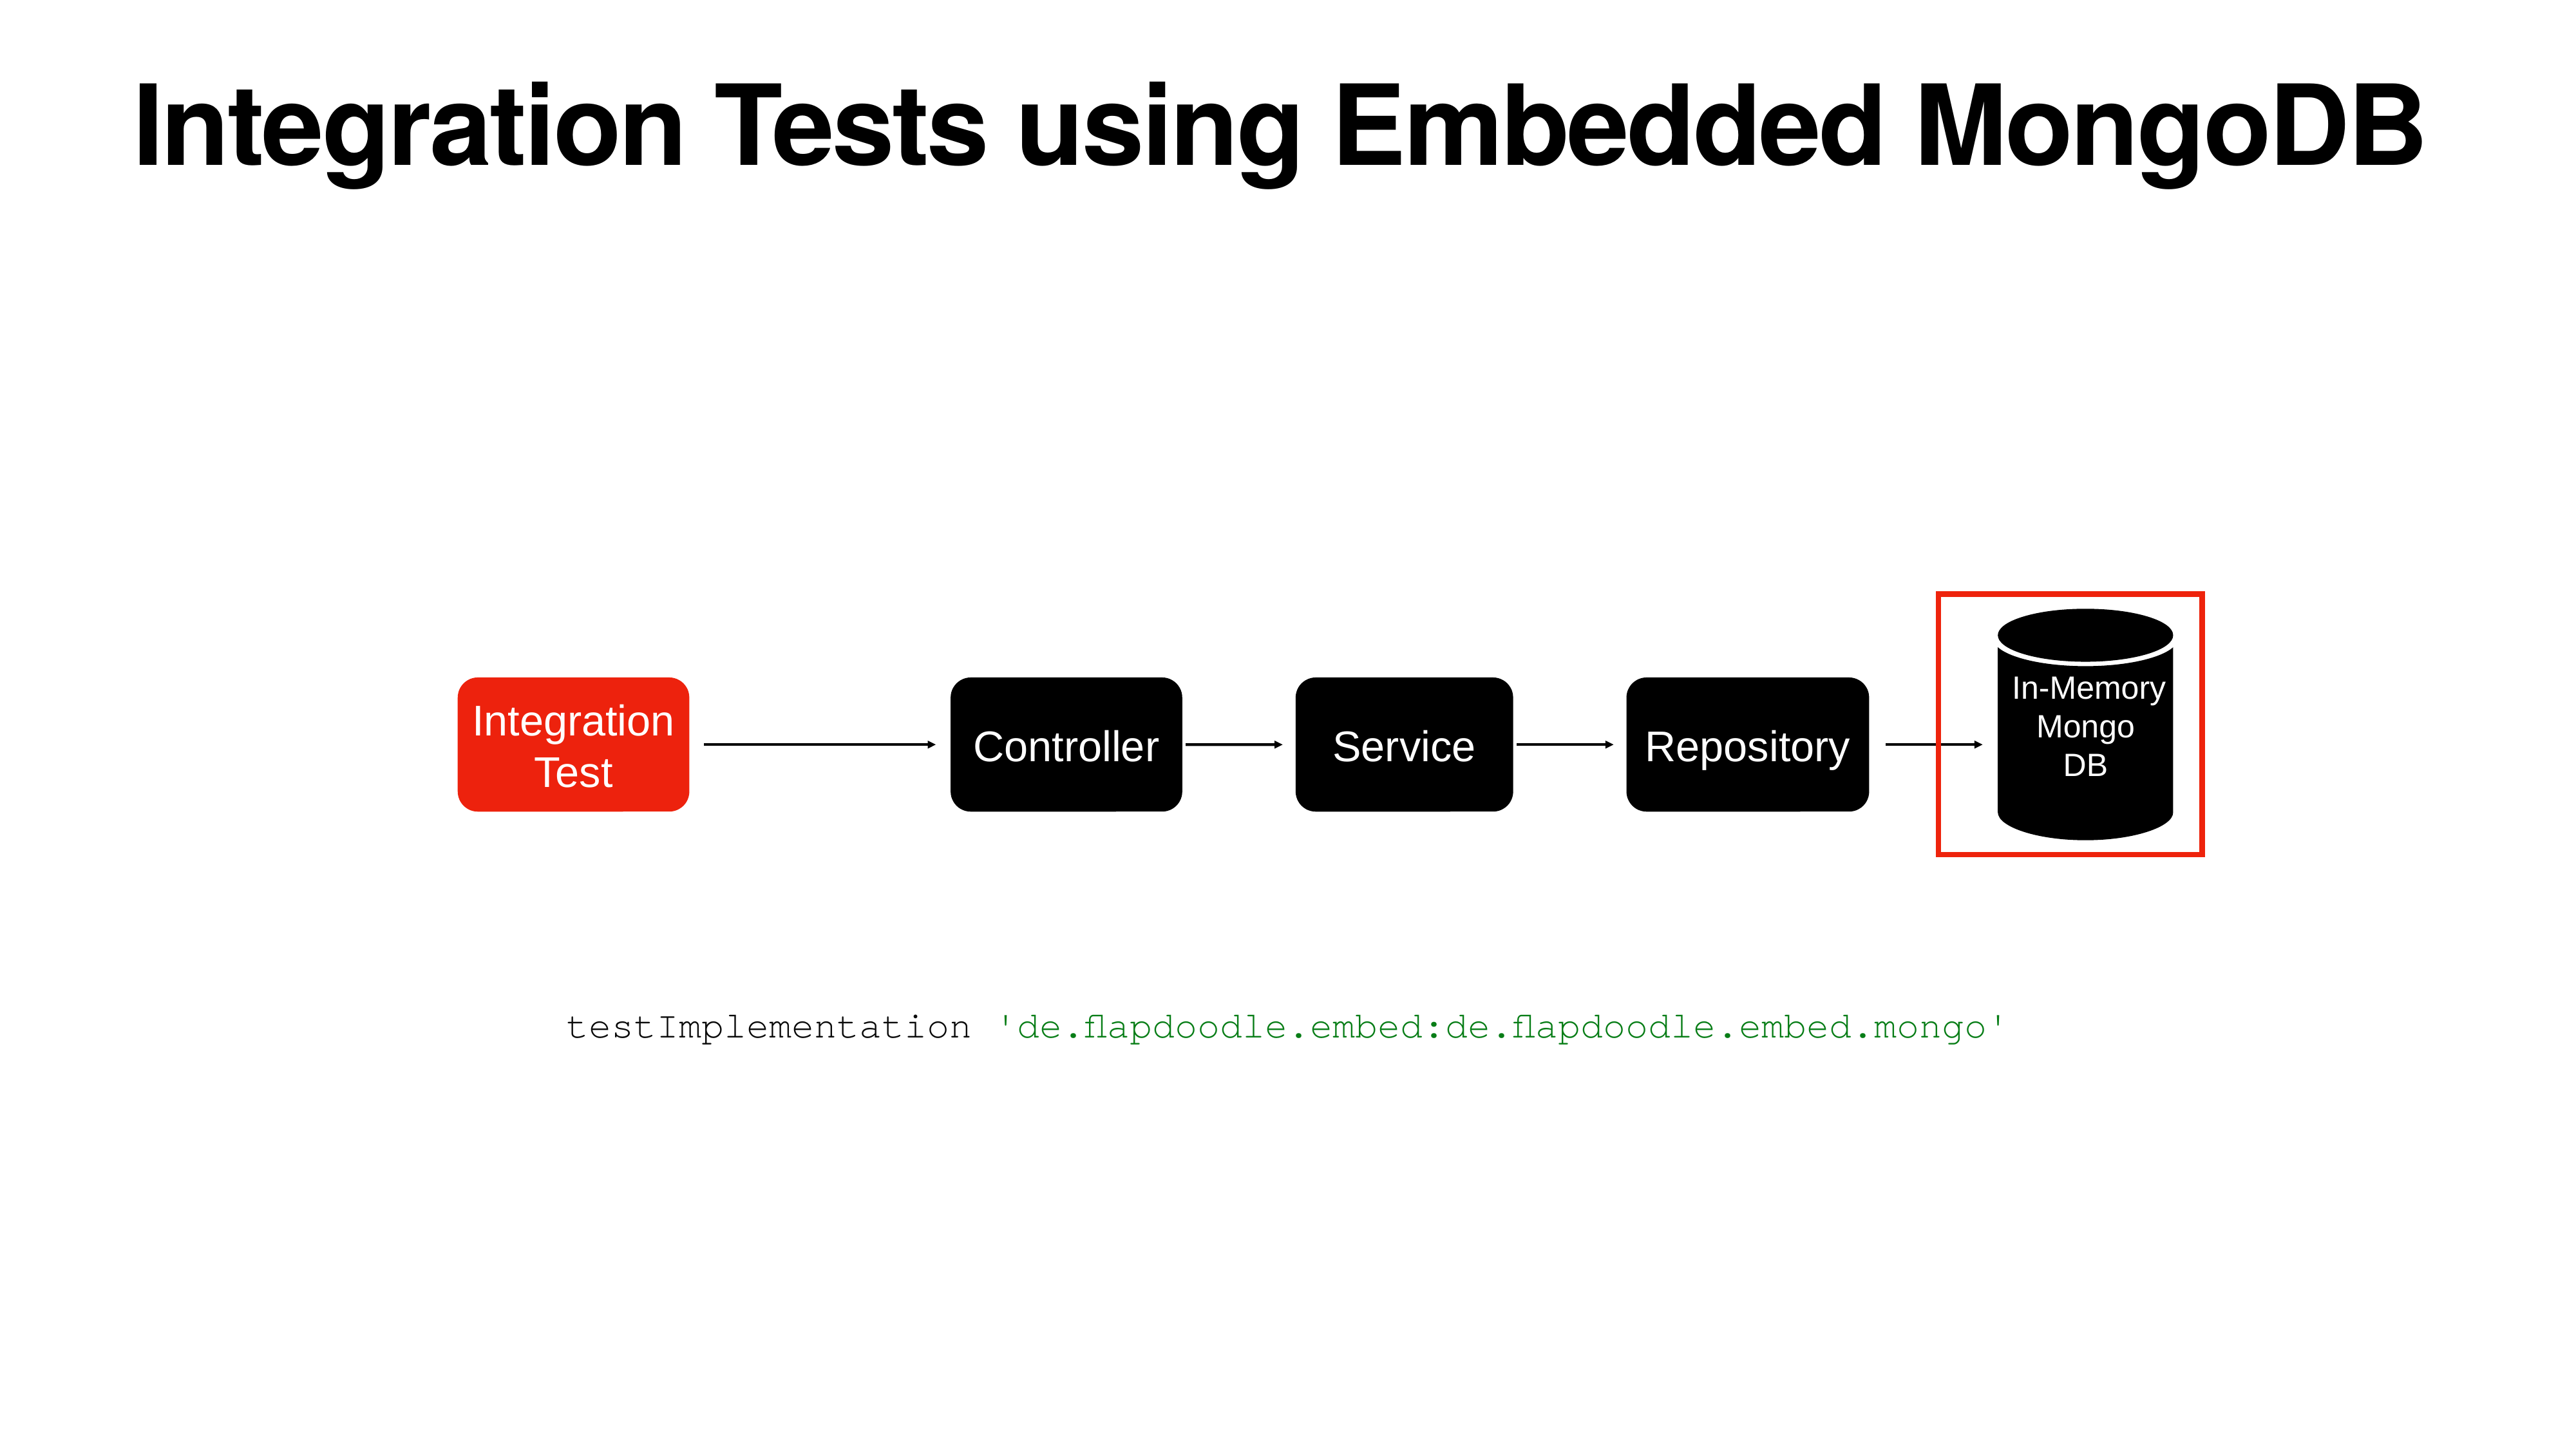

# Integration Tests using Embedded MongoDB

 In-Memory
Mongo
DB
DB
IntegrationTest
Controller
Service
Repository

testImplementation 'de.flapdoodle.embed:de.flapdoodle.embed.mongo'